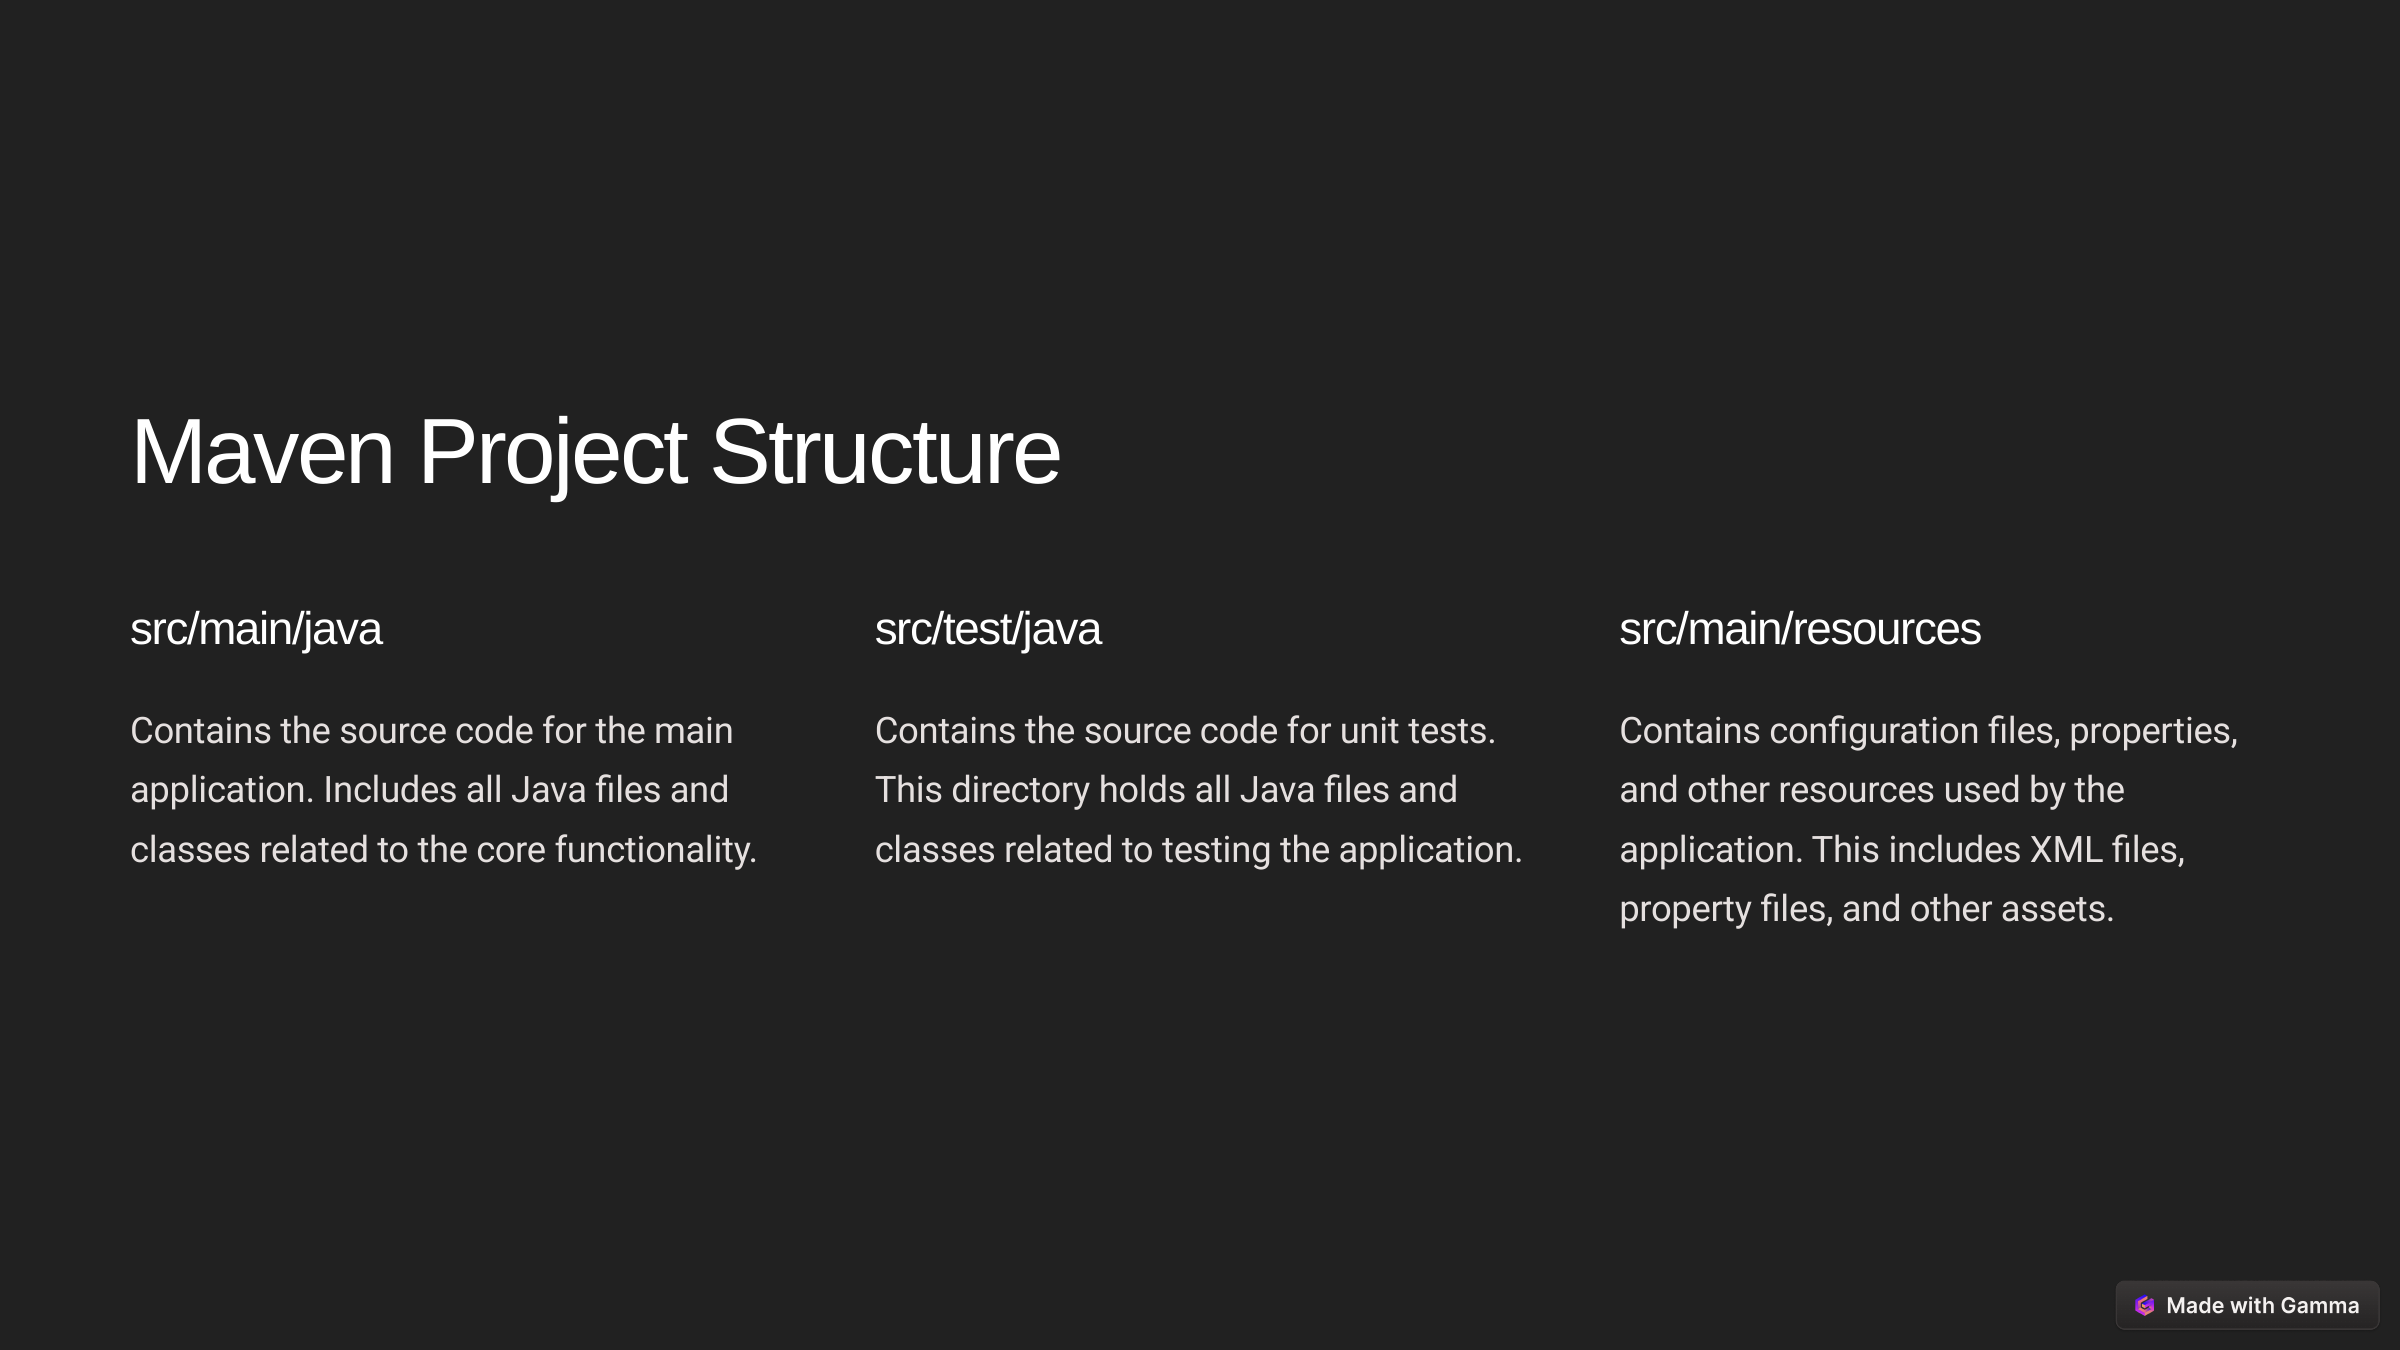

Maven Project Structure
src/main/java
src/test/java
src/main/resources
Contains the source code for the main application. Includes all Java files and classes related to the core functionality.
Contains the source code for unit tests. This directory holds all Java files and classes related to testing the application.
Contains configuration files, properties, and other resources used by the application. This includes XML files, property files, and other assets.